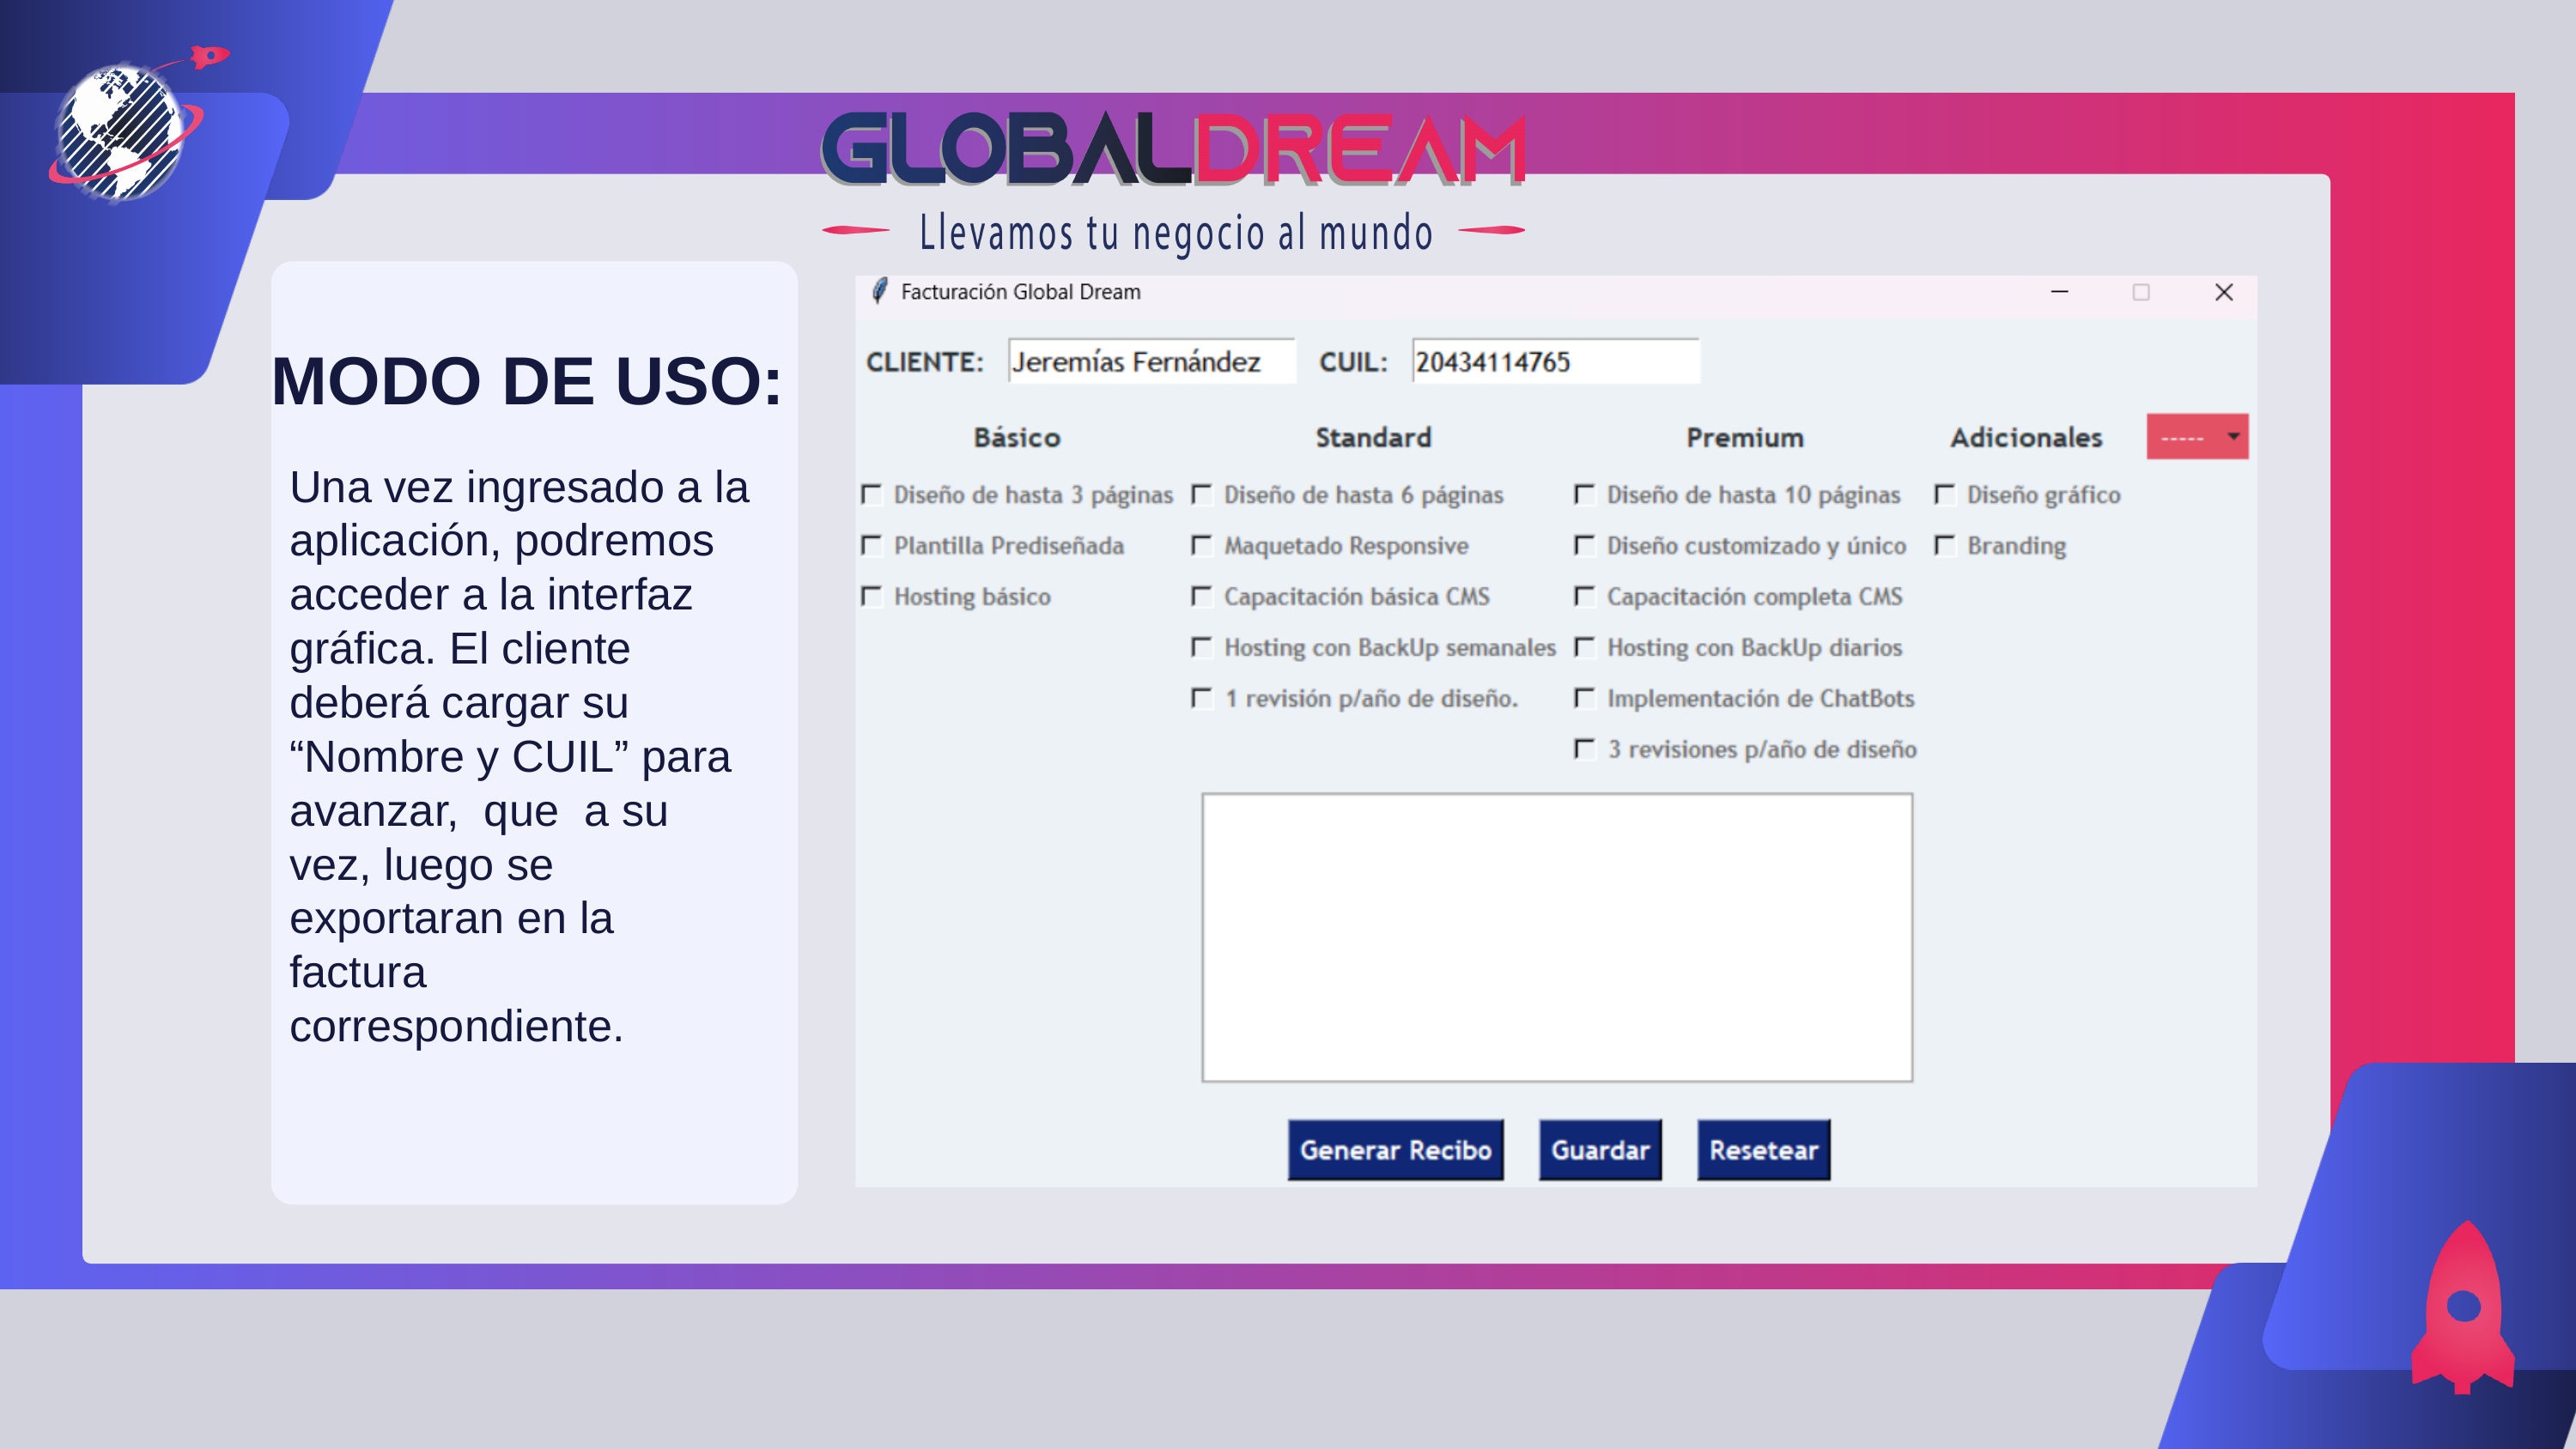

MODO DE USO:
Una vez ingresado a la aplicación, podremos acceder a la interfaz gráfica. El cliente deberá cargar su “Nombre y CUIL” para avanzar,  que  a su vez, luego se exportaran en la factura correspondiente.